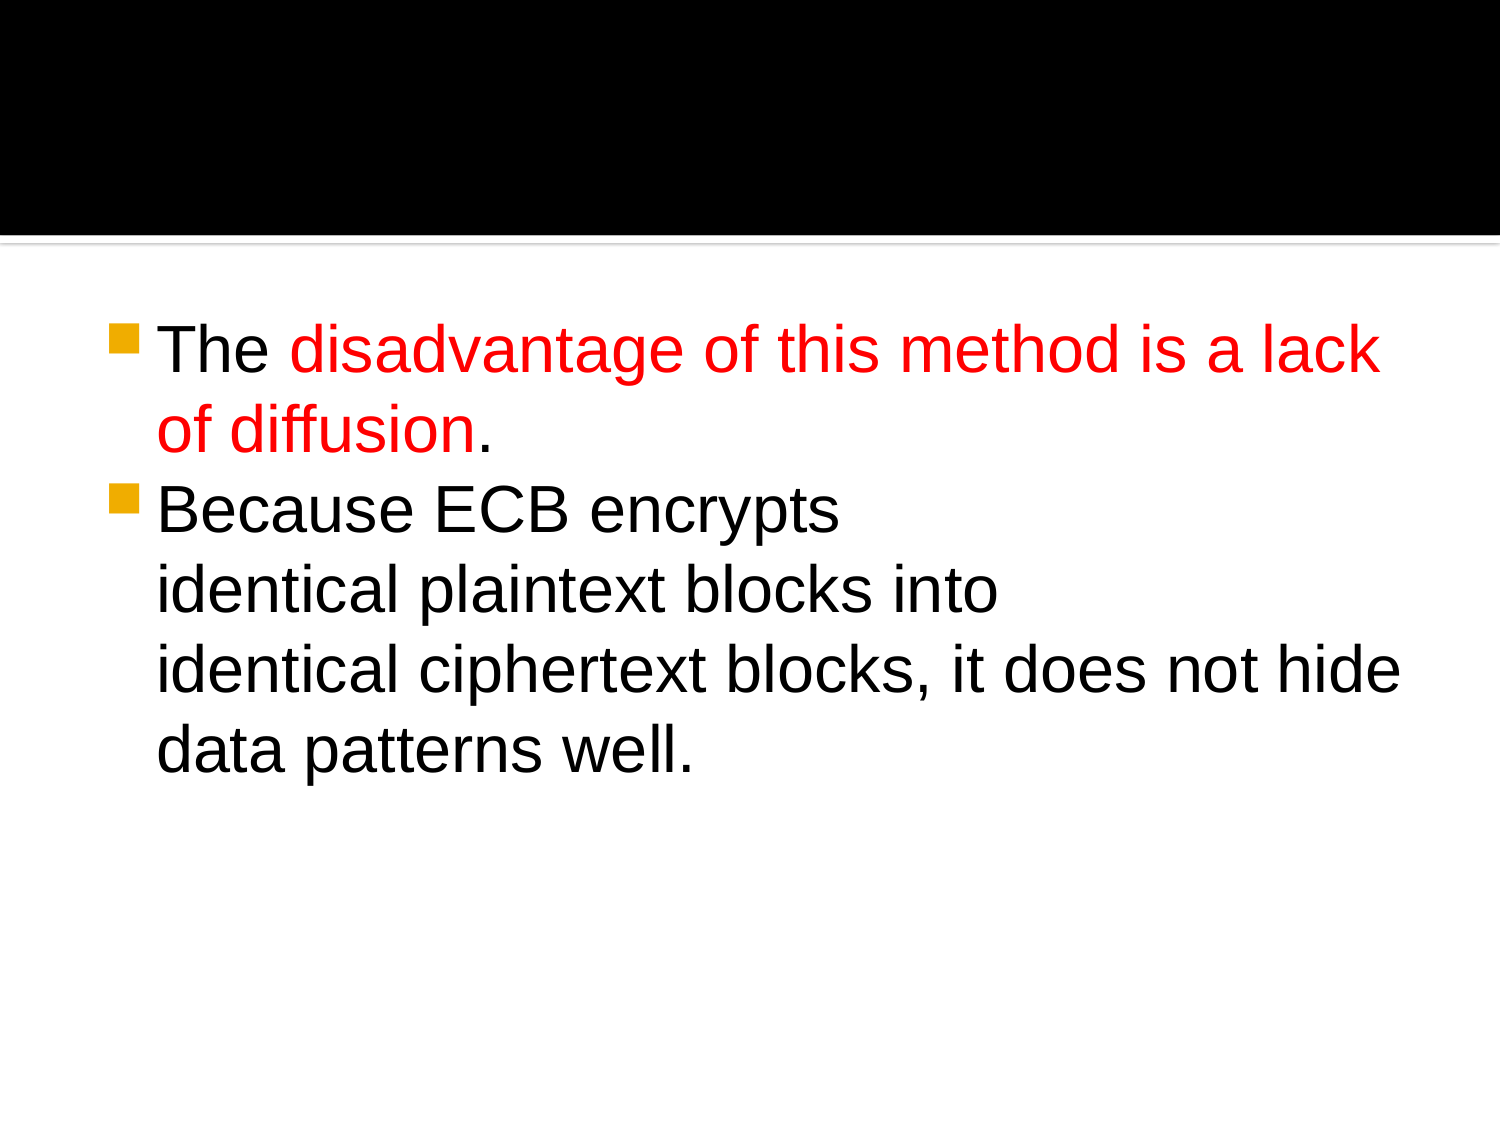

#
The disadvantage of this method is a lack of diffusion.
Because ECB encrypts identical plaintext blocks into identical ciphertext blocks, it does not hide data patterns well.